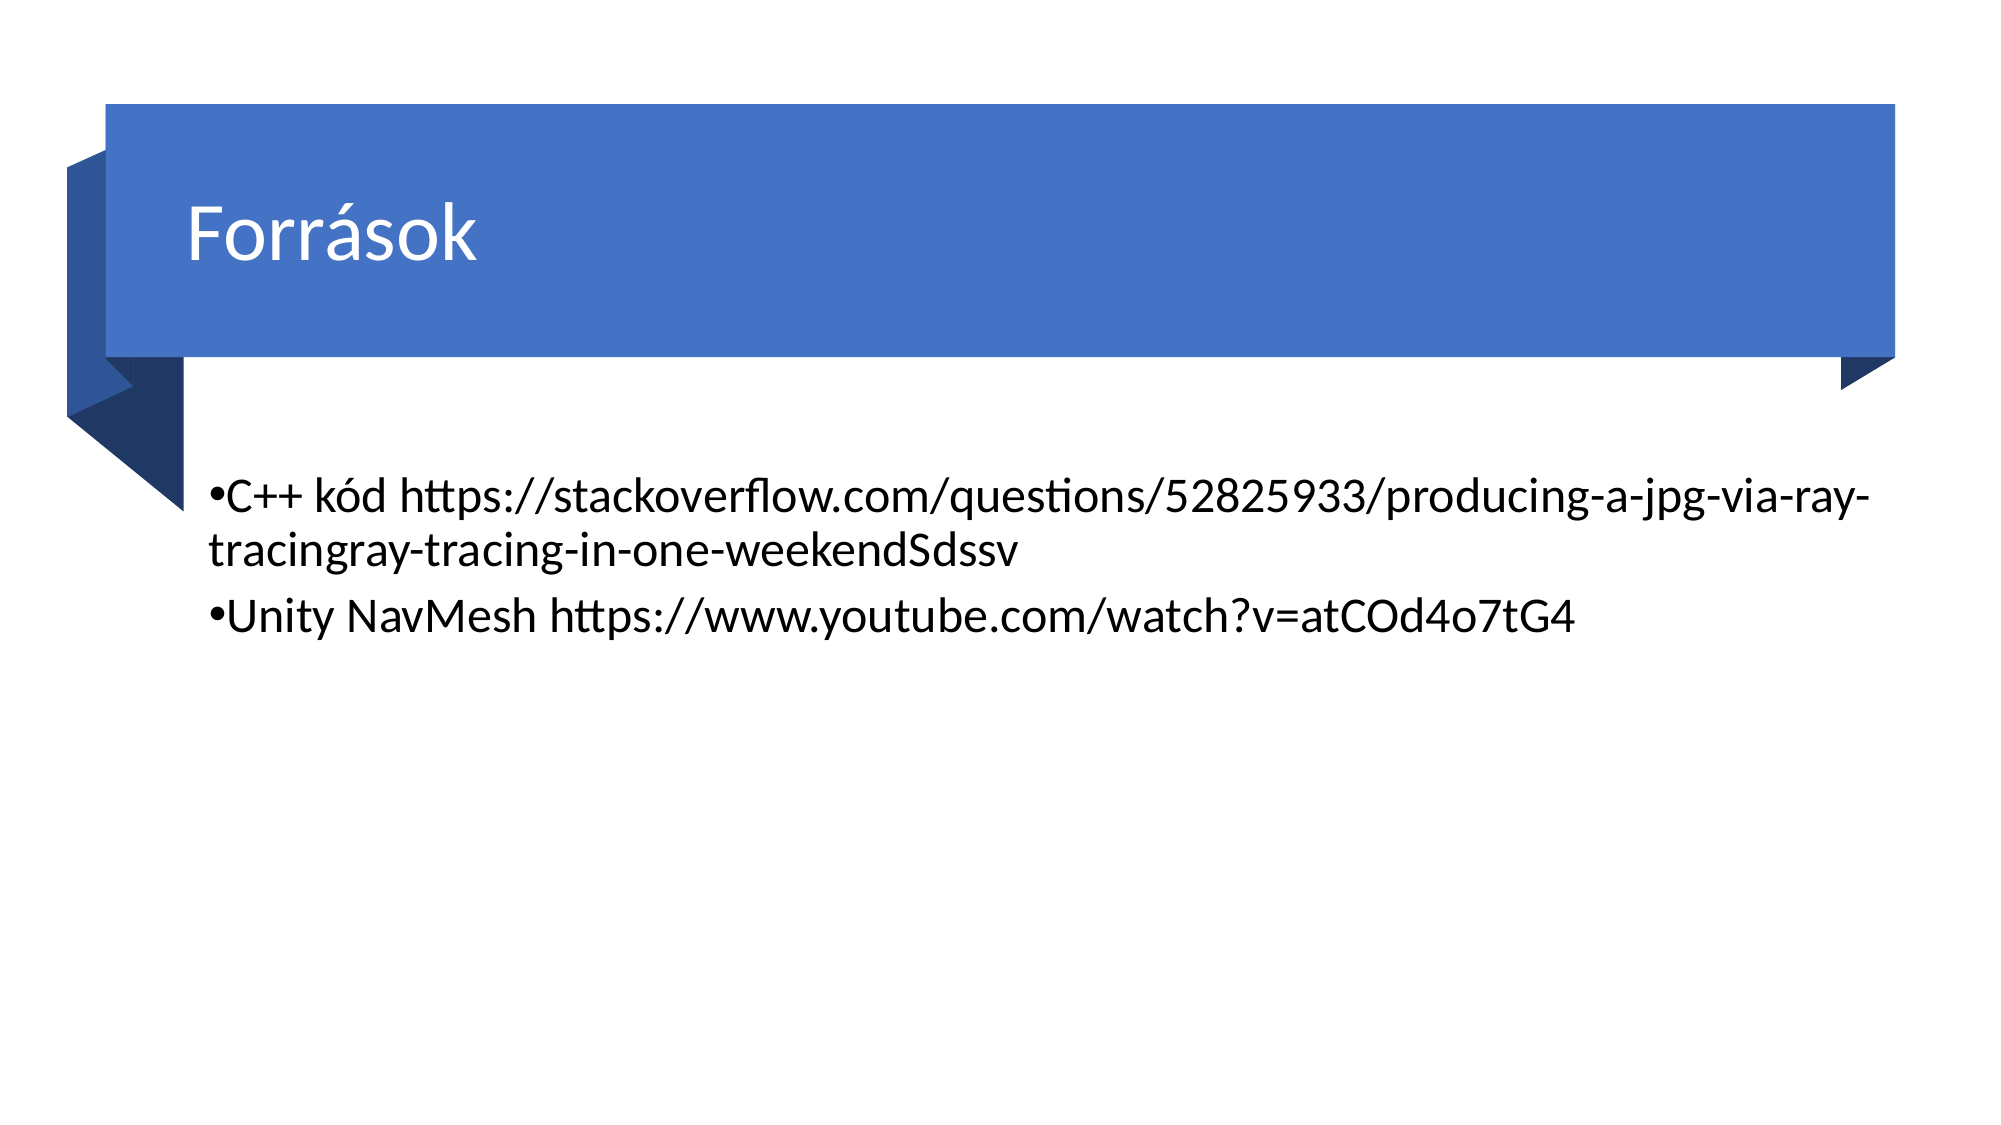

# Források
C++ kód https://stackoverflow.com/questions/52825933/producing-a-jpg-via-ray-tracingray-tracing-in-one-weekendSdssv
Unity NavMesh https://www.youtube.com/watch?v=atCOd4o7tG4